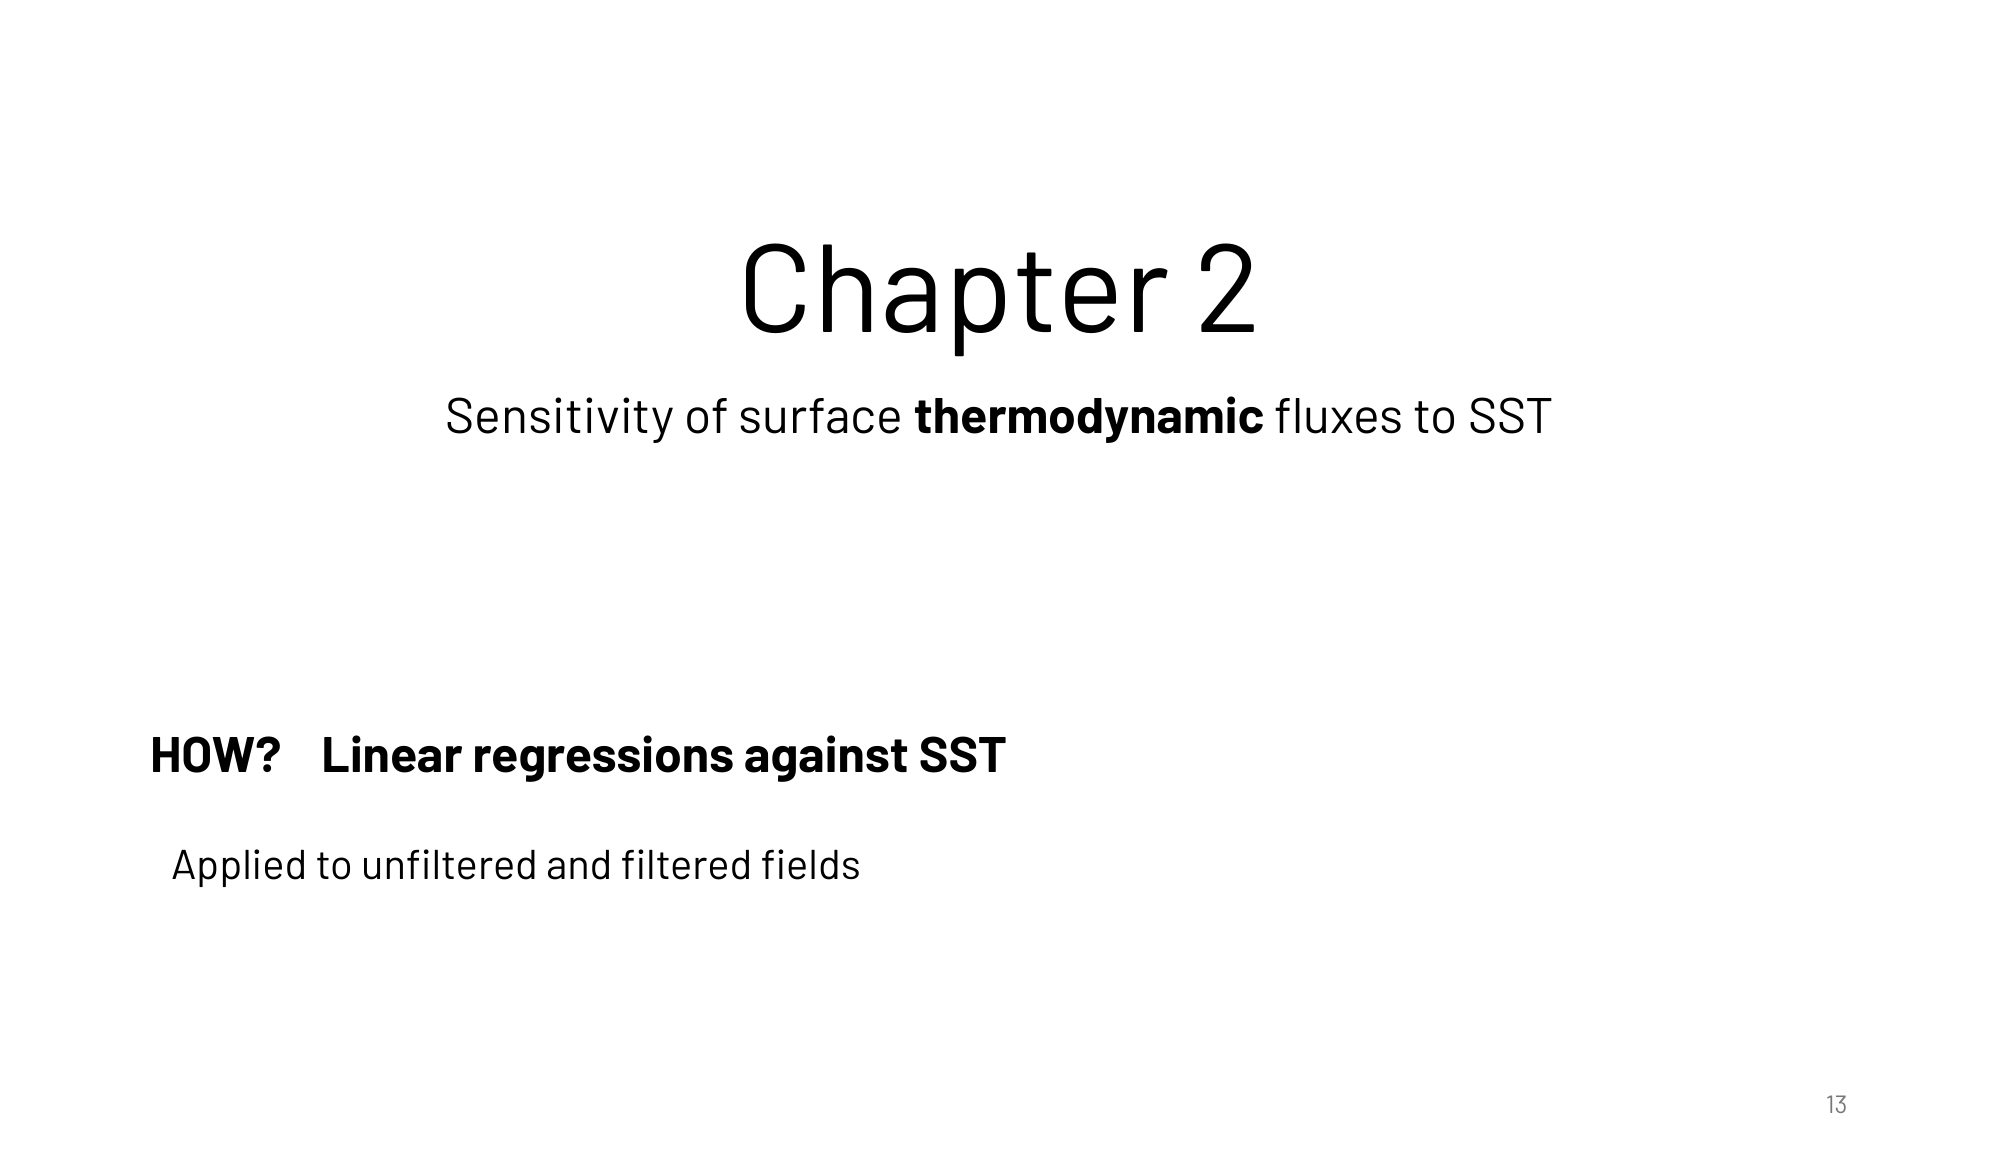

# Chapter 2
Sensitivity of surface thermodynamic fluxes to SST
HOW?    Linear regressions against SST
Applied to unfiltered and filtered fields

13